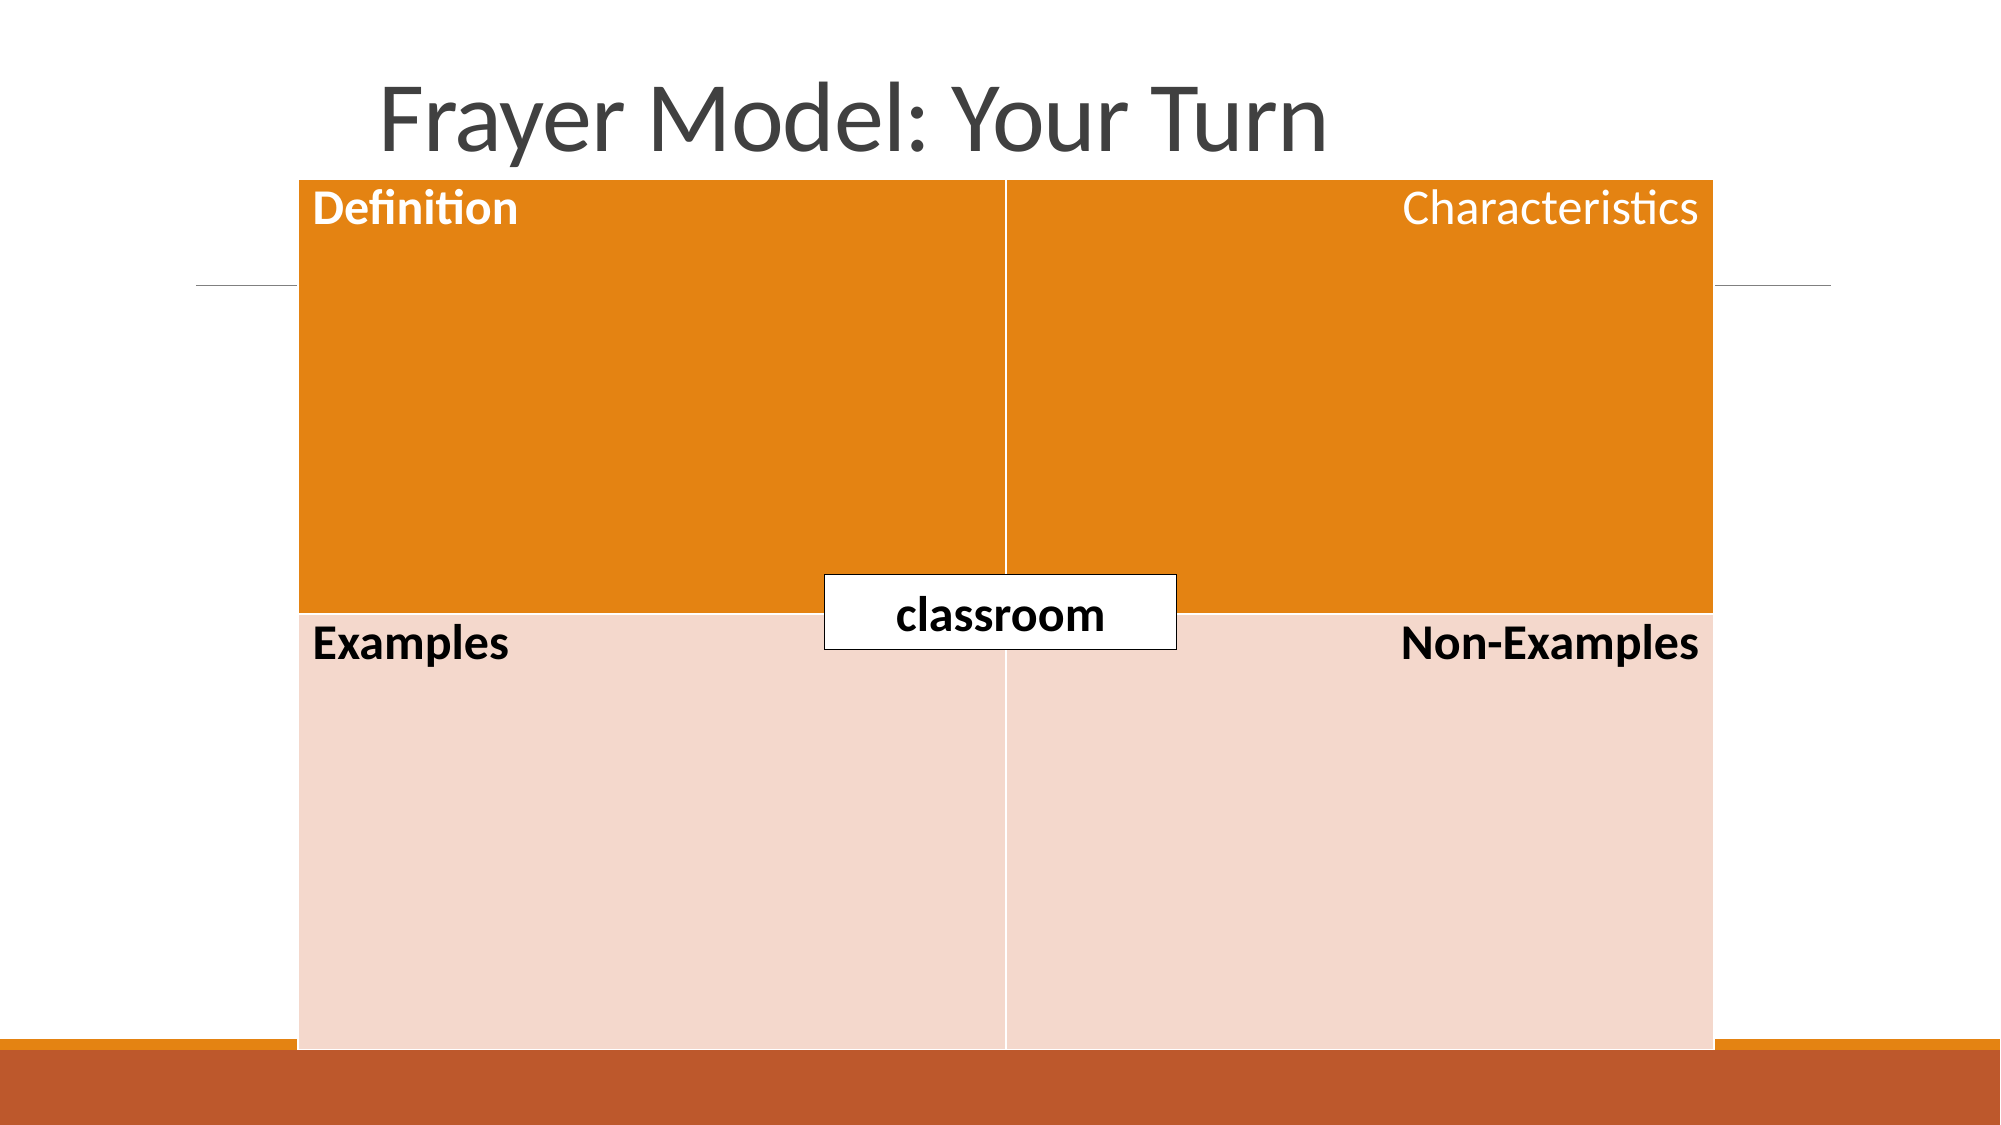

# Frayer Model: Your Turn
| Definition | Characteristics |
| --- | --- |
| Examples | Non-Examples |
classroom